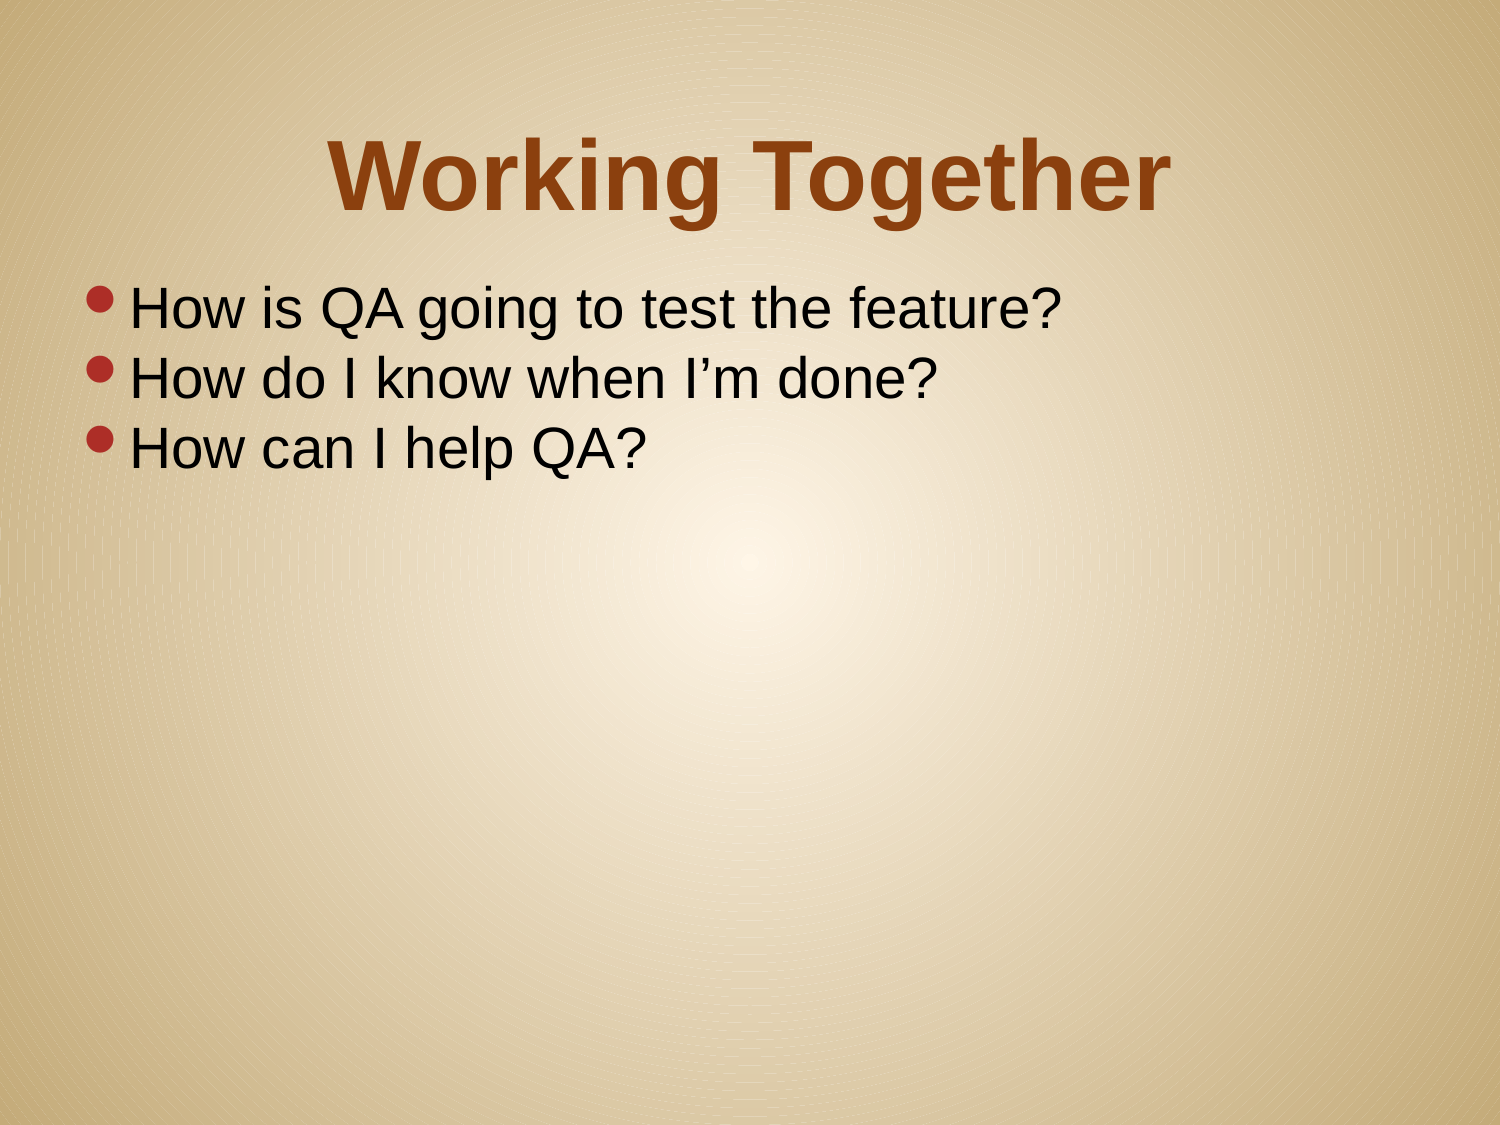

# Working Together
How is QA going to test the feature?
How do I know when I’m done?
How can I help QA?